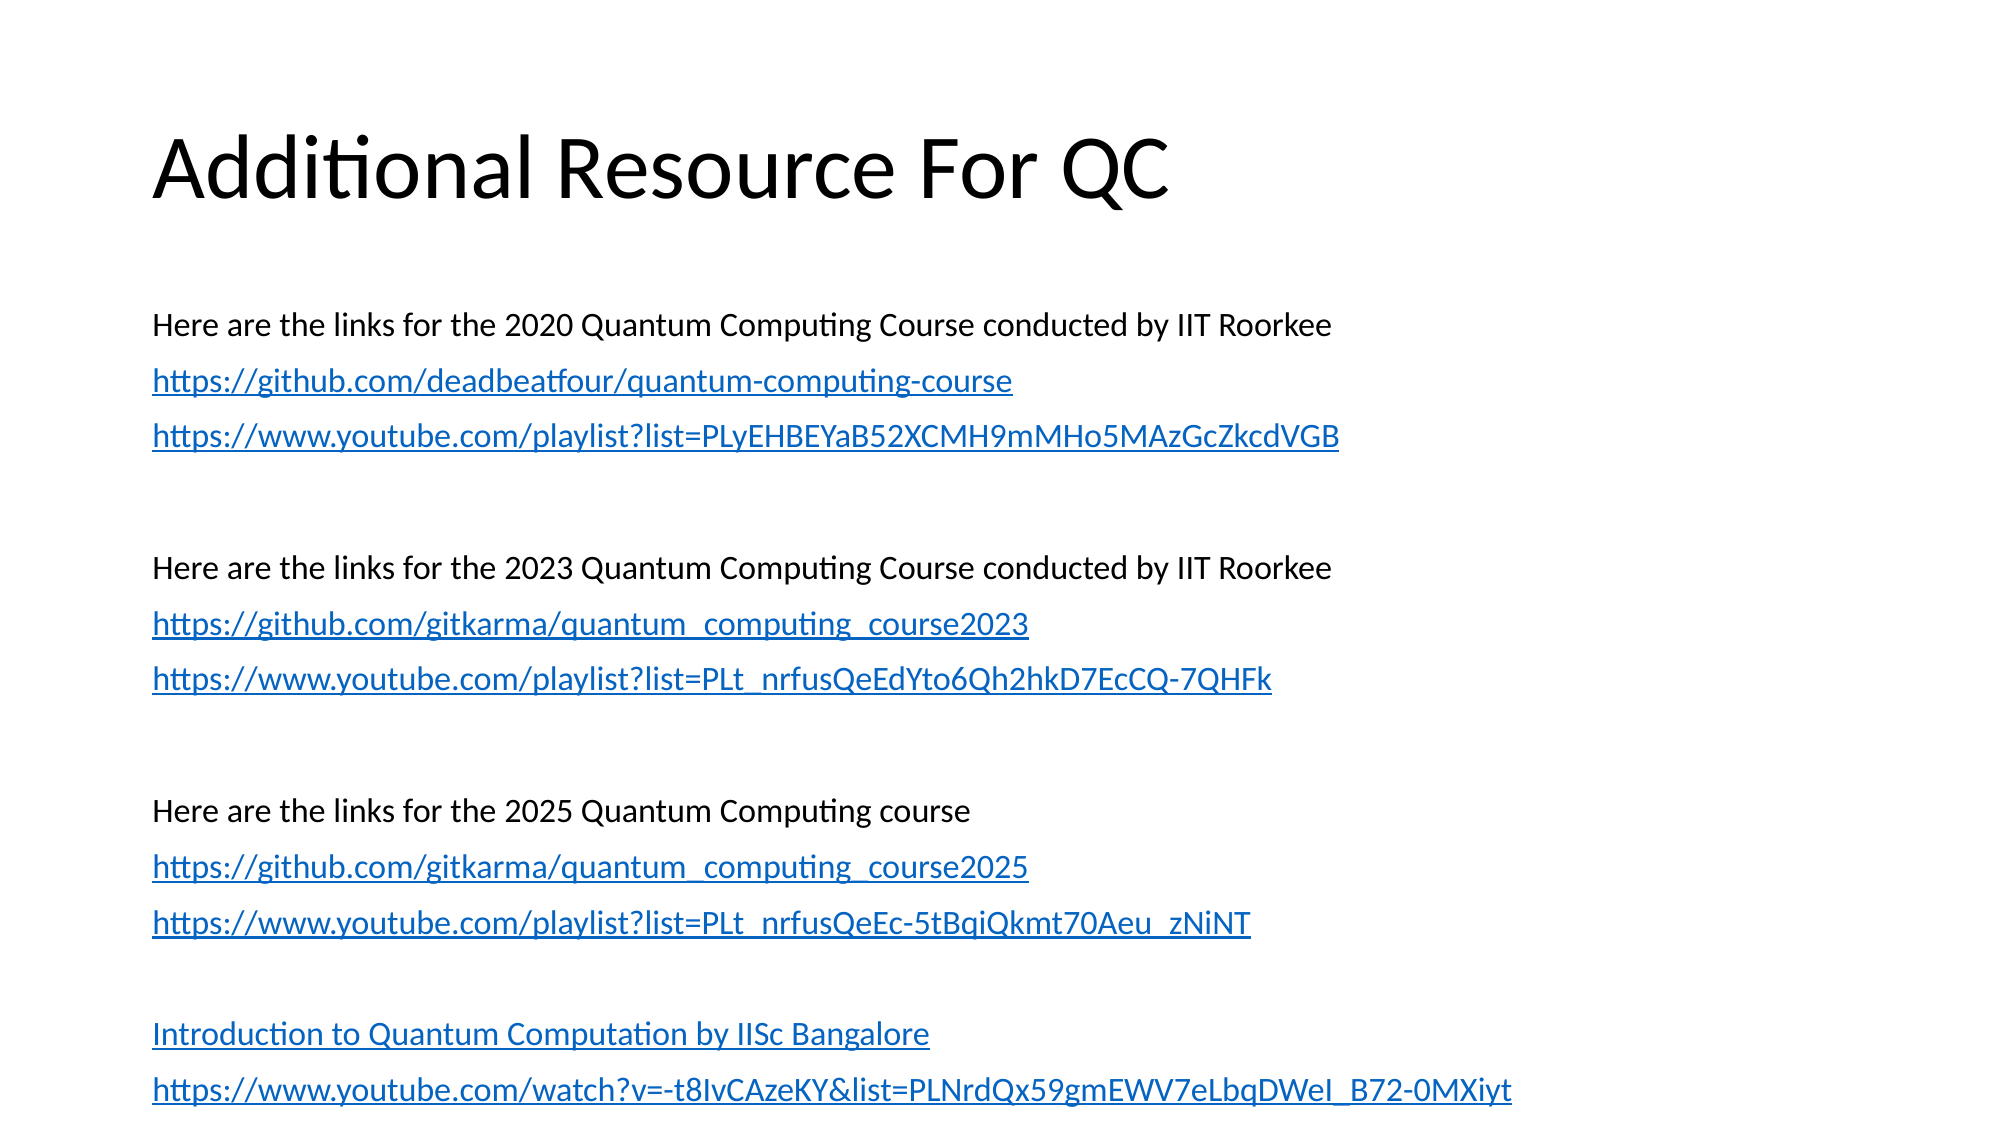

# Additional Resource For QC
Here are the links for the 2020 Quantum Computing Course conducted by IIT Roorkee
https://github.com/deadbeatfour/quantum-computing-course
https://www.youtube.com/playlist?list=PLyEHBEYaB52XCMH9mMHo5MAzGcZkcdVGB

Here are the links for the 2023 Quantum Computing Course conducted by IIT Roorkee
https://github.com/gitkarma/quantum_computing_course2023
https://www.youtube.com/playlist?list=PLt_nrfusQeEdYto6Qh2hkD7EcCQ-7QHFk

Here are the links for the 2025 Quantum Computing course
https://github.com/gitkarma/quantum_computing_course2025
https://www.youtube.com/playlist?list=PLt_nrfusQeEc-5tBqiQkmt70Aeu_zNiNT

Introduction to Quantum Computation by IISc Bangalore
https://www.youtube.com/watch?v=-t8IvCAzeKY&list=PLNrdQx59gmEWV7eLbqDWeI_B72-0MXiyt